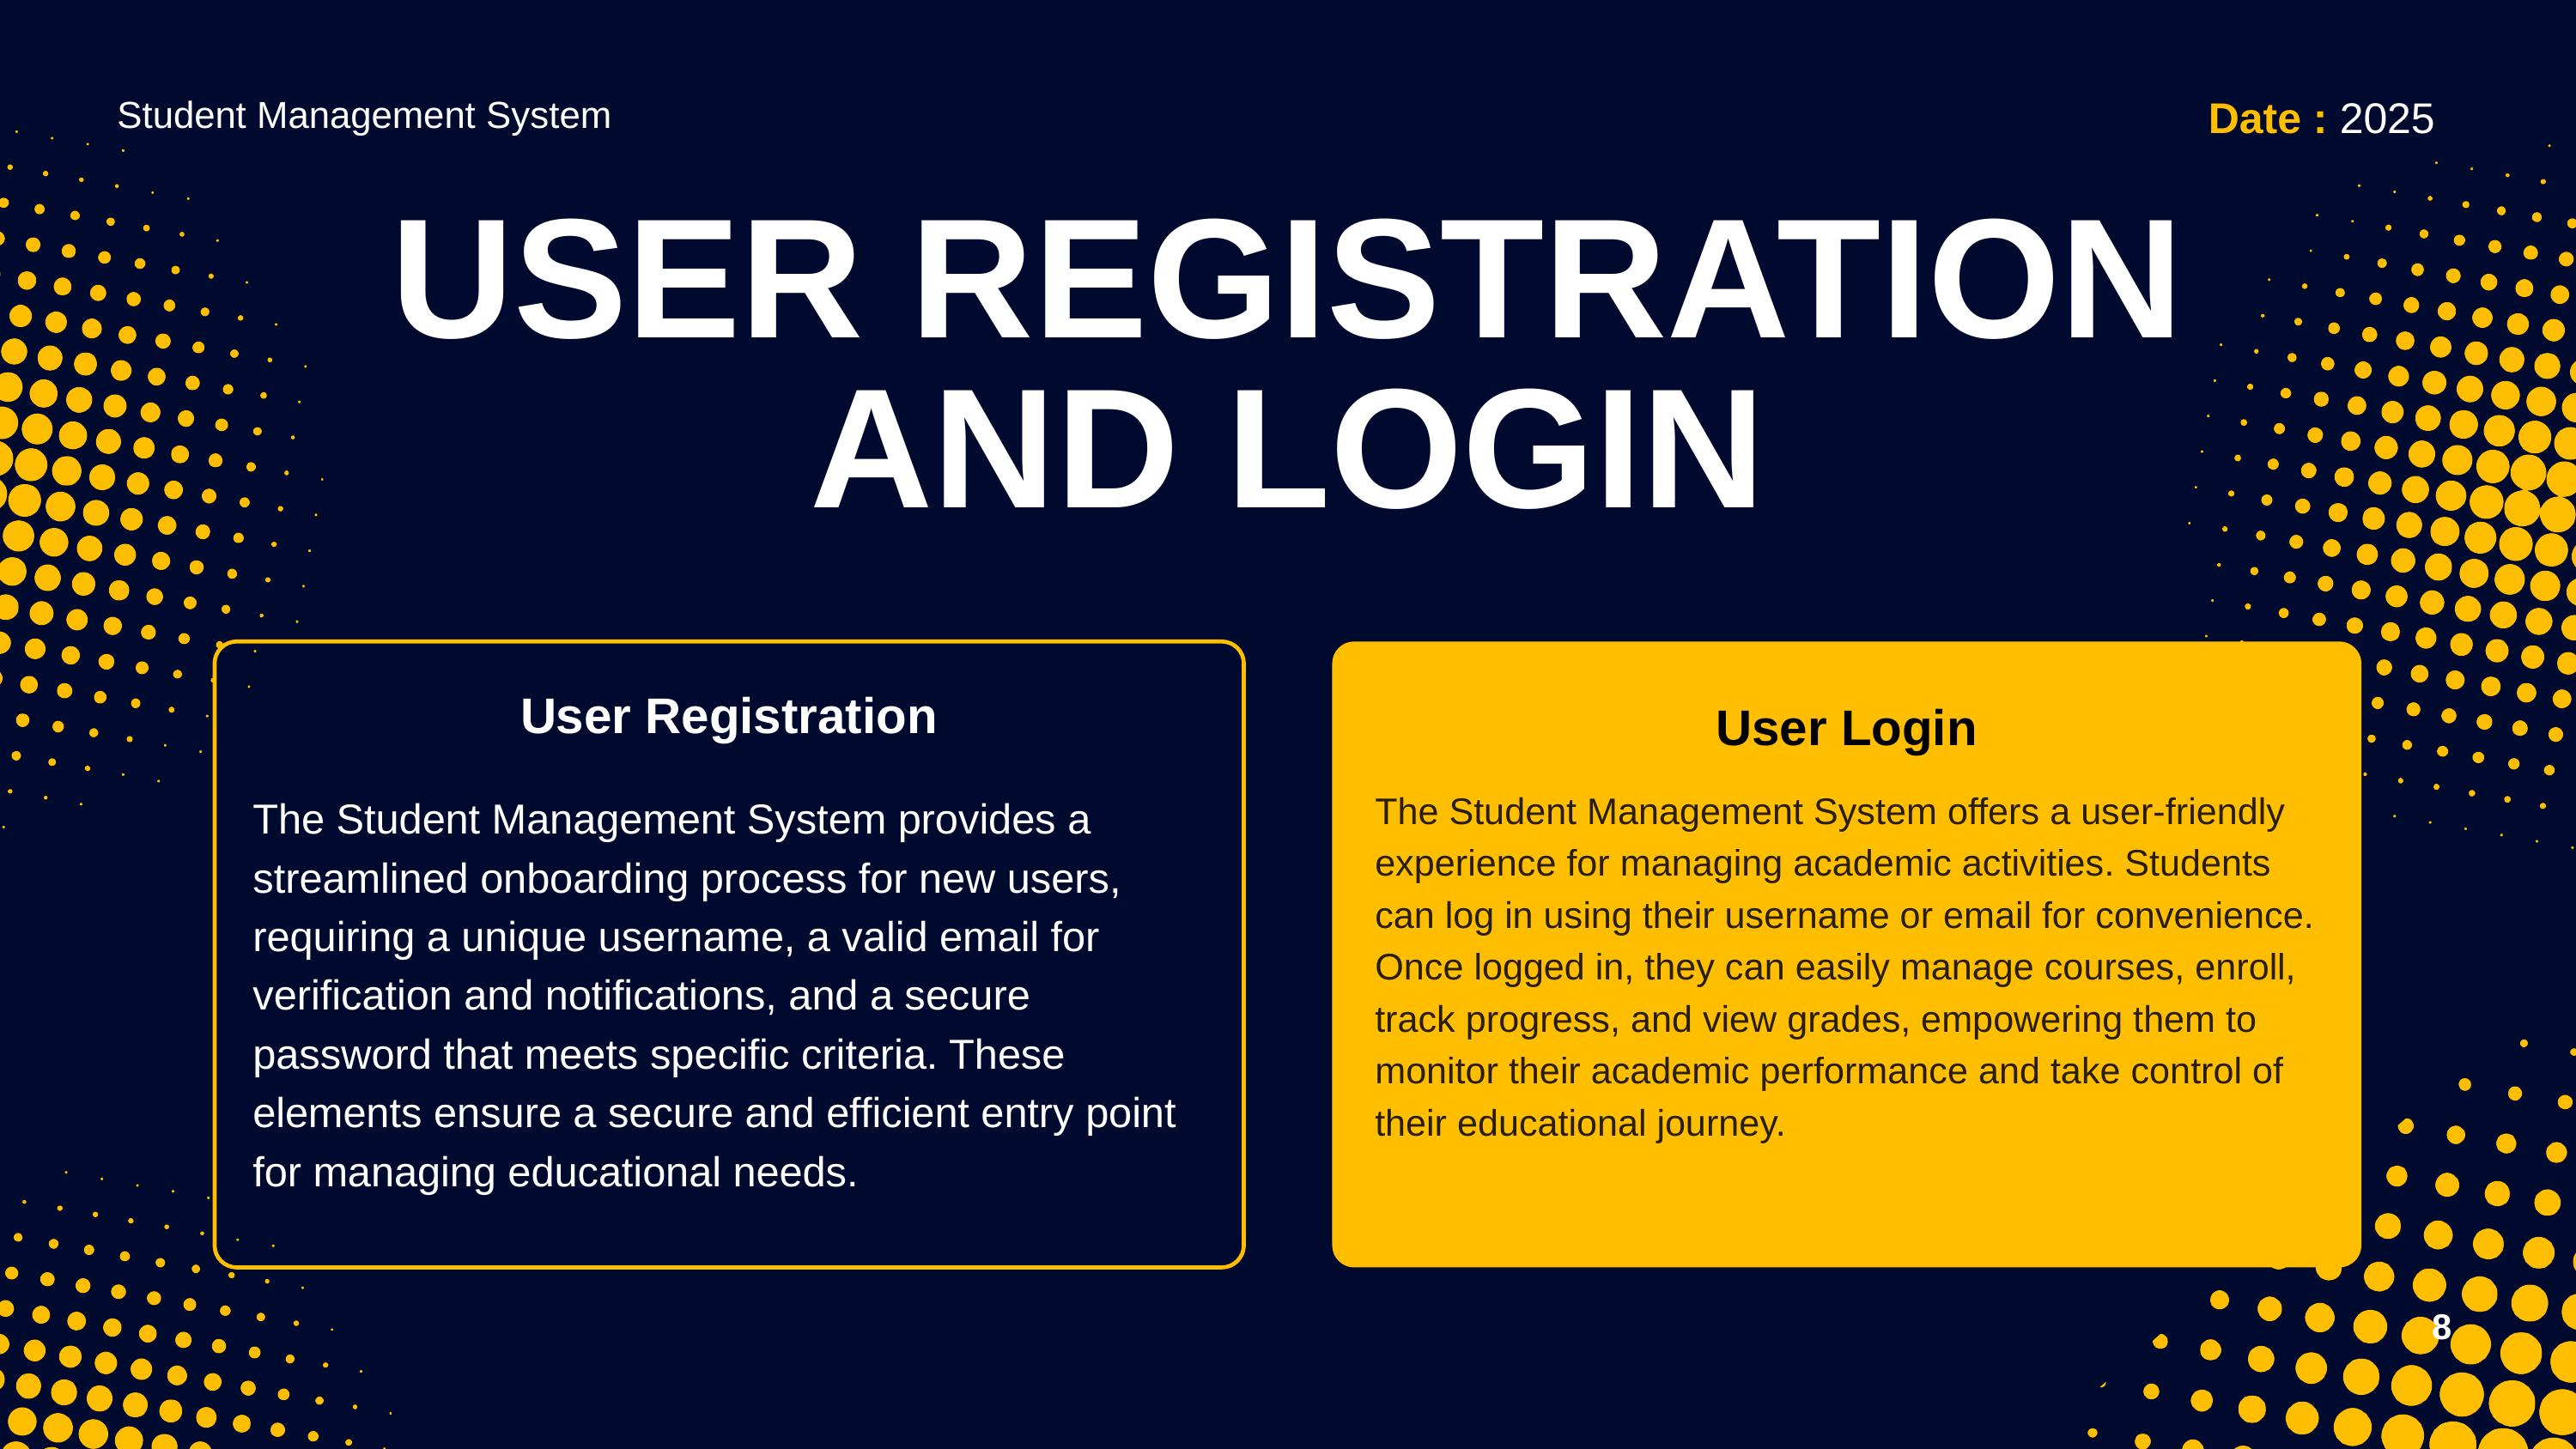

Date : 2025
Student Management System

USER REGISTRATION AND LOGIN

User Registration
User Login
The Student Management System offers a user-friendly experience for managing academic activities. Students can log in using their username or email for convenience. Once logged in, they can easily manage courses, enroll, track progress, and view grades, empowering them to monitor their academic performance and take control of their educational journey.
The Student Management System provides a streamlined onboarding process for new users, requiring a unique username, a valid email for verification and notifications, and a secure password that meets specific criteria. These elements ensure a secure and efficient entry point for managing educational needs.

8